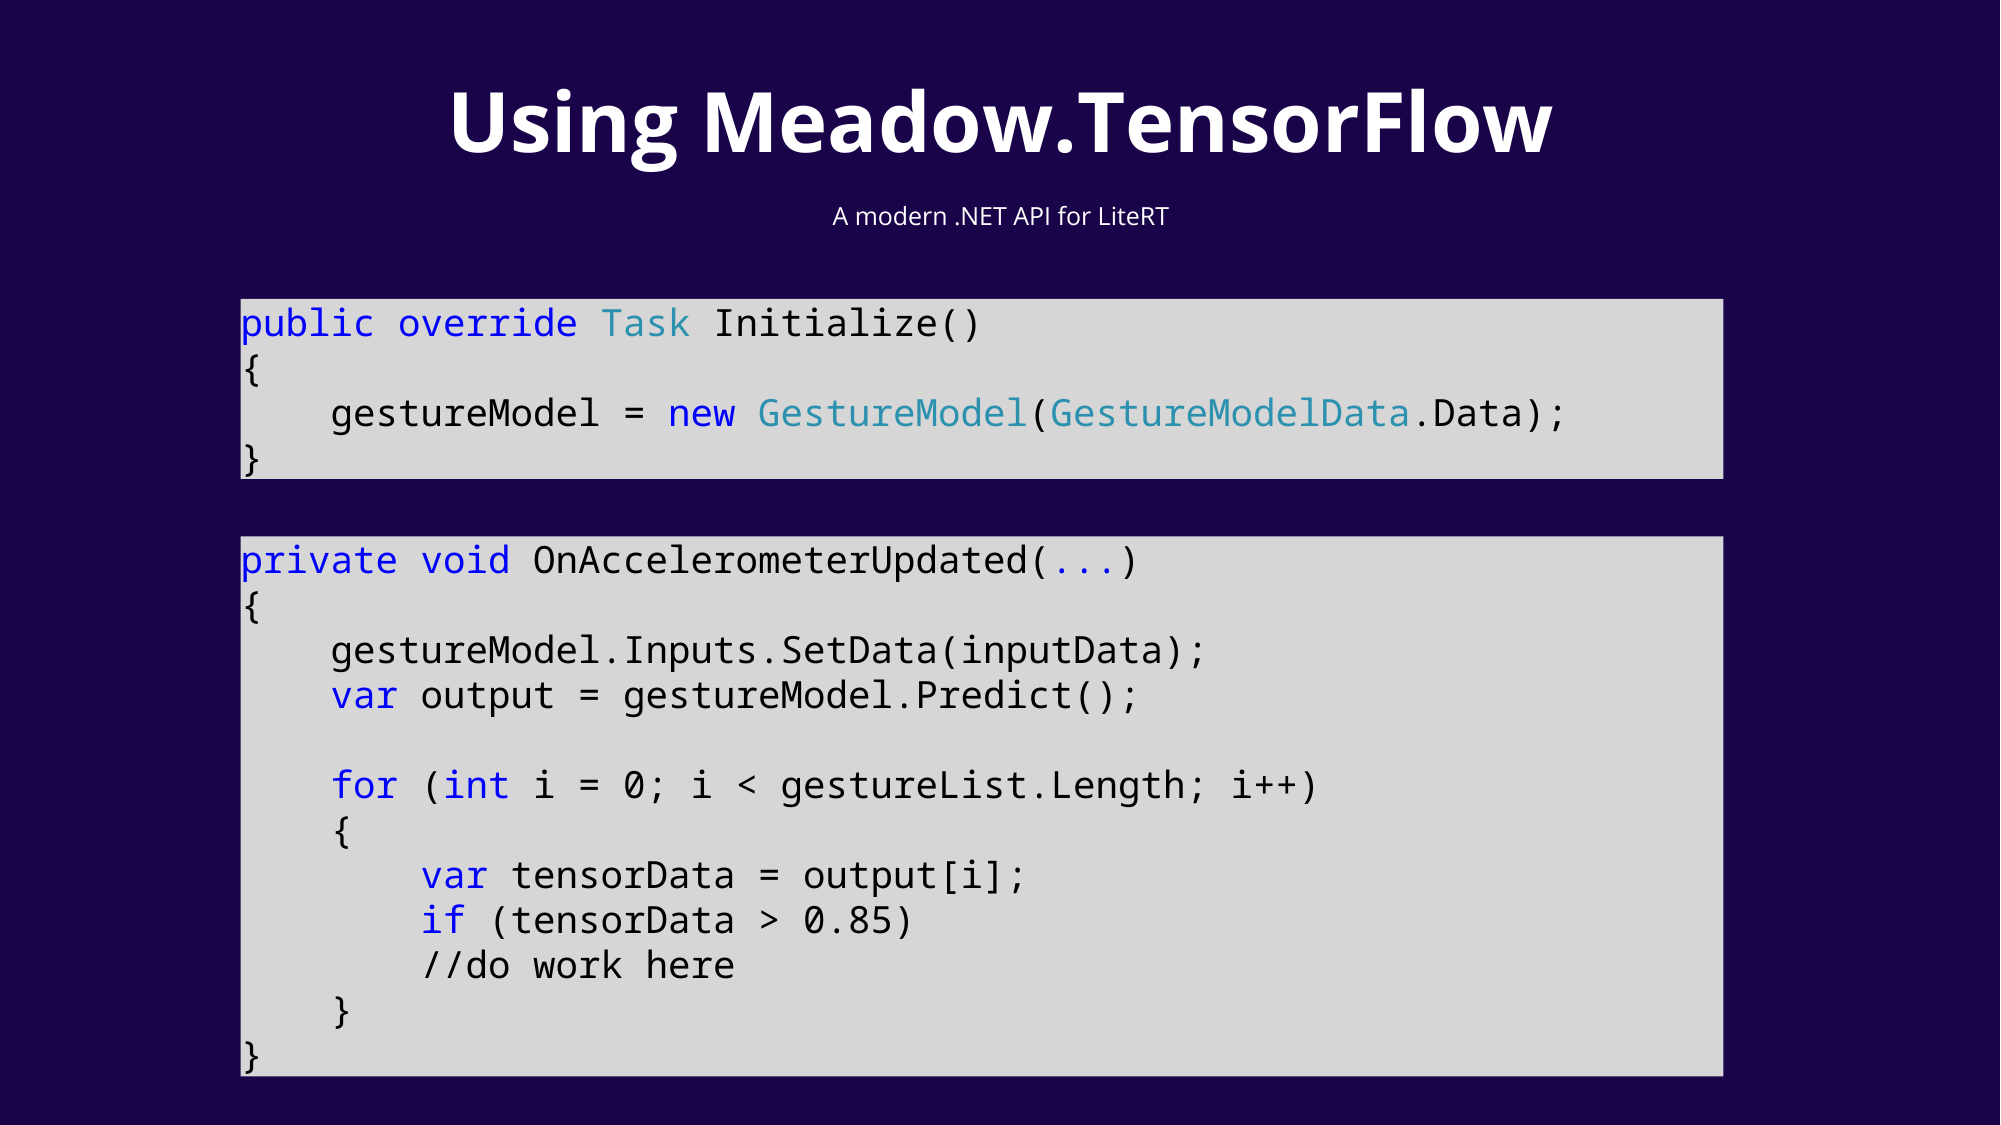

# Using Meadow.TensorFlow
A modern .NET API for LiteRT
public override Task Initialize()
{
    gestureModel = new GestureModel(GestureModelData.Data);
}
private void OnAccelerometerUpdated(...)
{
    gestureModel.Inputs.SetData(inputData);
    var output = gestureModel.Predict();

    for (int i = 0; i < gestureList.Length; i++)
    {
        var tensorData = output[i];
        if (tensorData > 0.85)
        //do work here
    }
}